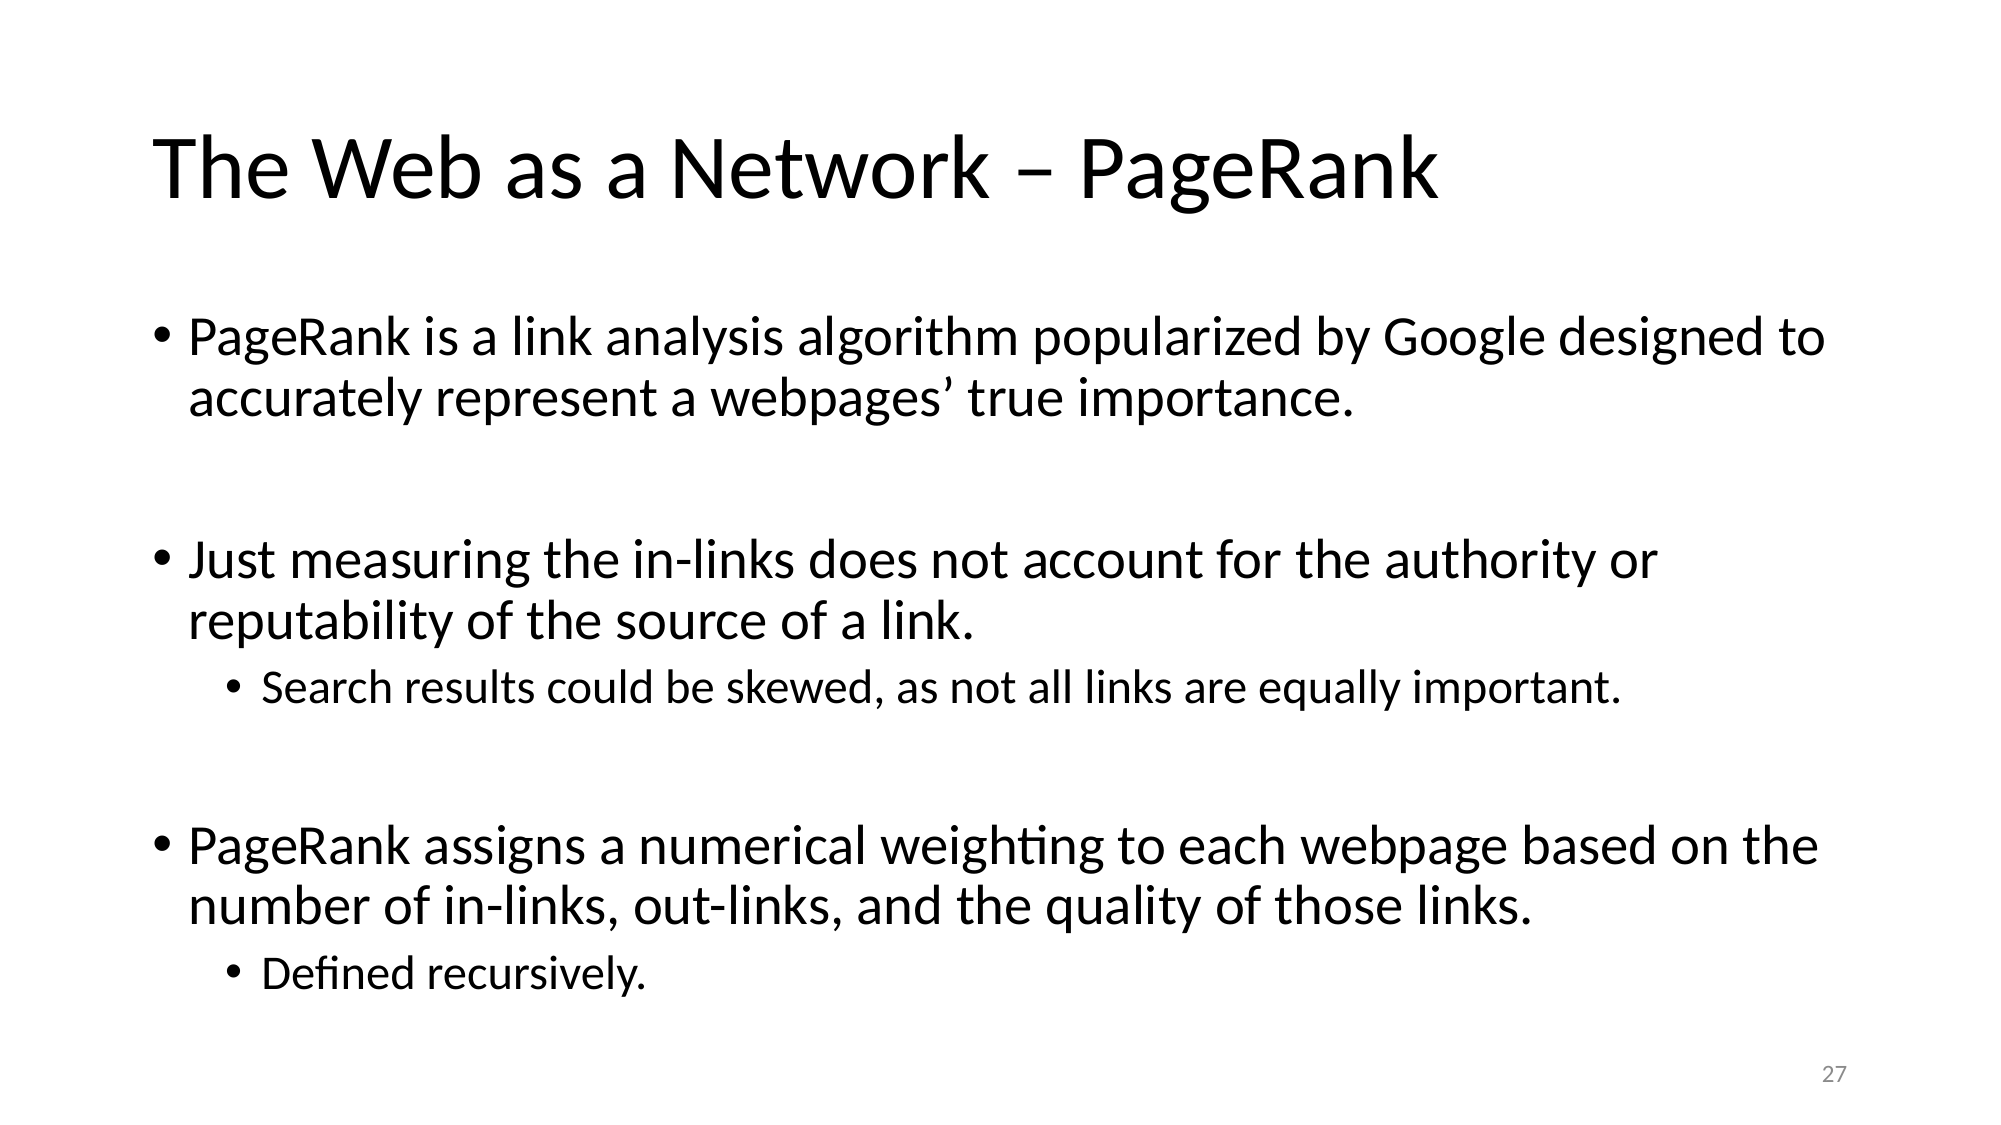

# The Web as a Network – PageRank
PageRank is a link analysis algorithm popularized by Google designed to accurately represent a webpages’ true importance.

Just measuring the in-links does not account for the authority or reputability of the source of a link.
Search results could be skewed, as not all links are equally important.

PageRank assigns a numerical weighting to each webpage based on the number of in-links, out-links, and the quality of those links.
Defined recursively.
27